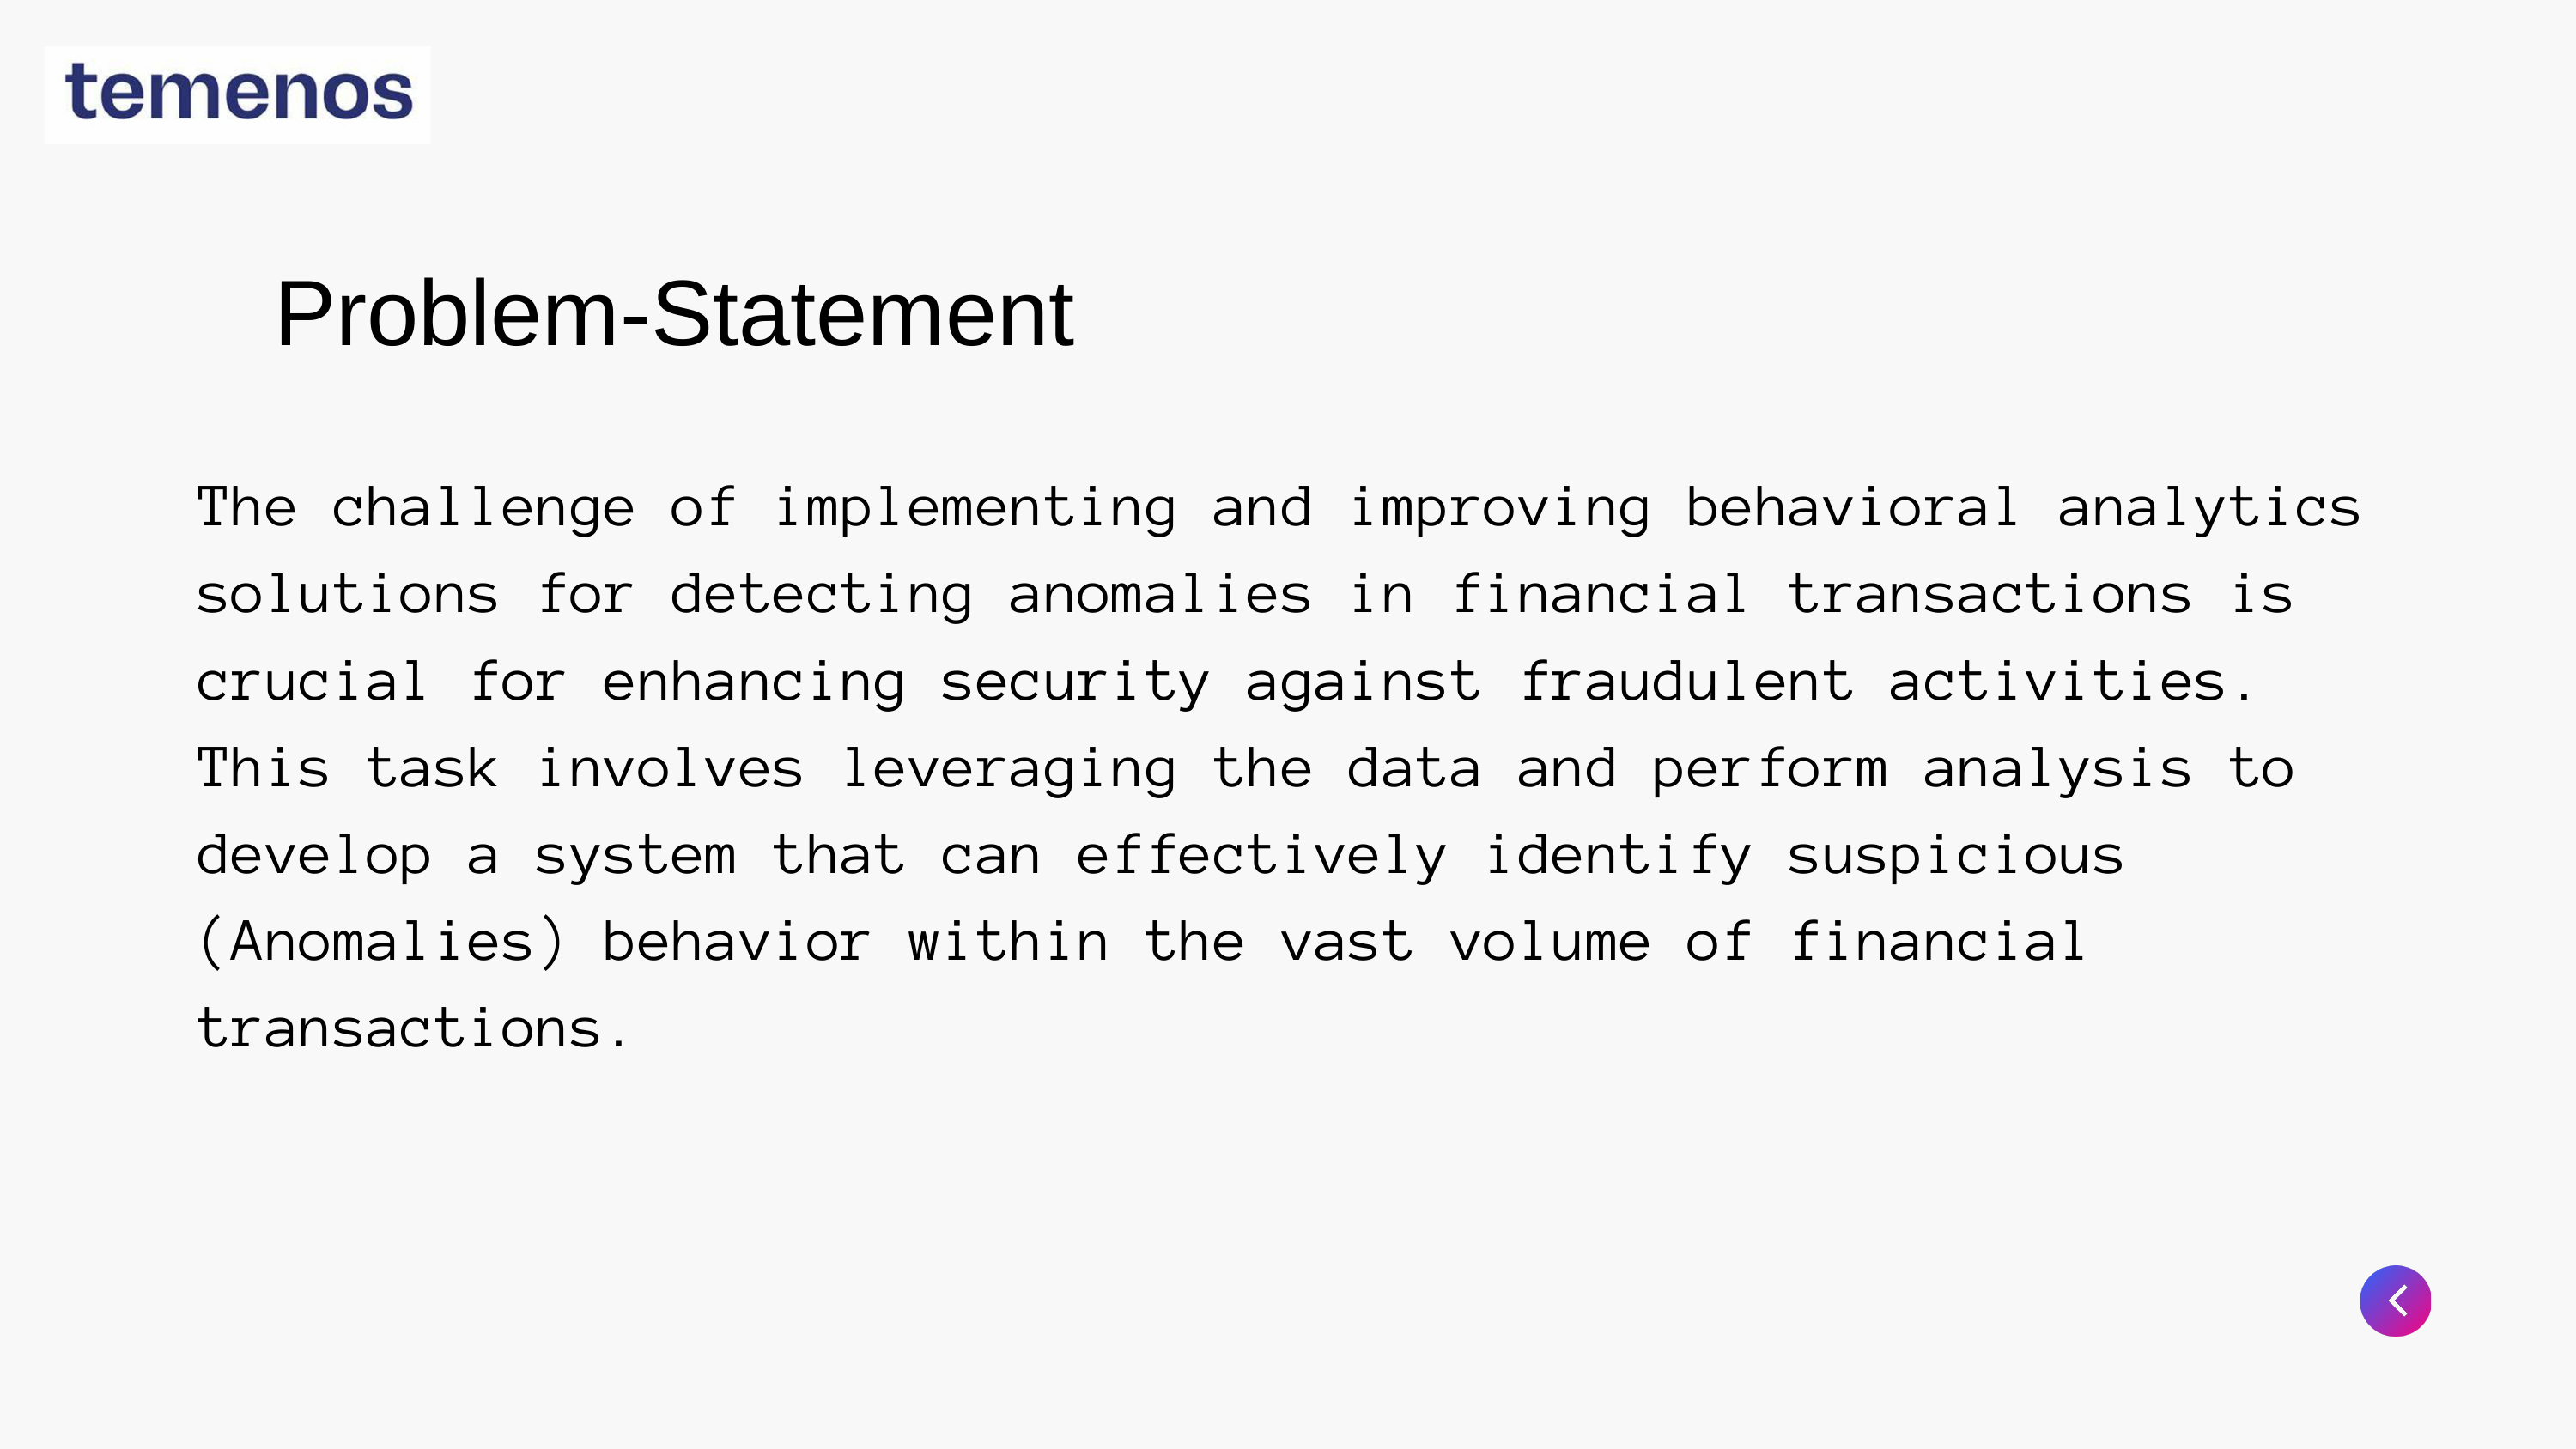

Problem-Statement
The challenge of implementing and improving behavioral analytics solutions for detecting anomalies in financial transactions is crucial for enhancing security against fraudulent activities. This task involves leveraging the data and perform analysis to develop a system that can effectively identify suspicious (Anomalies) behavior within the vast volume of financial transactions.